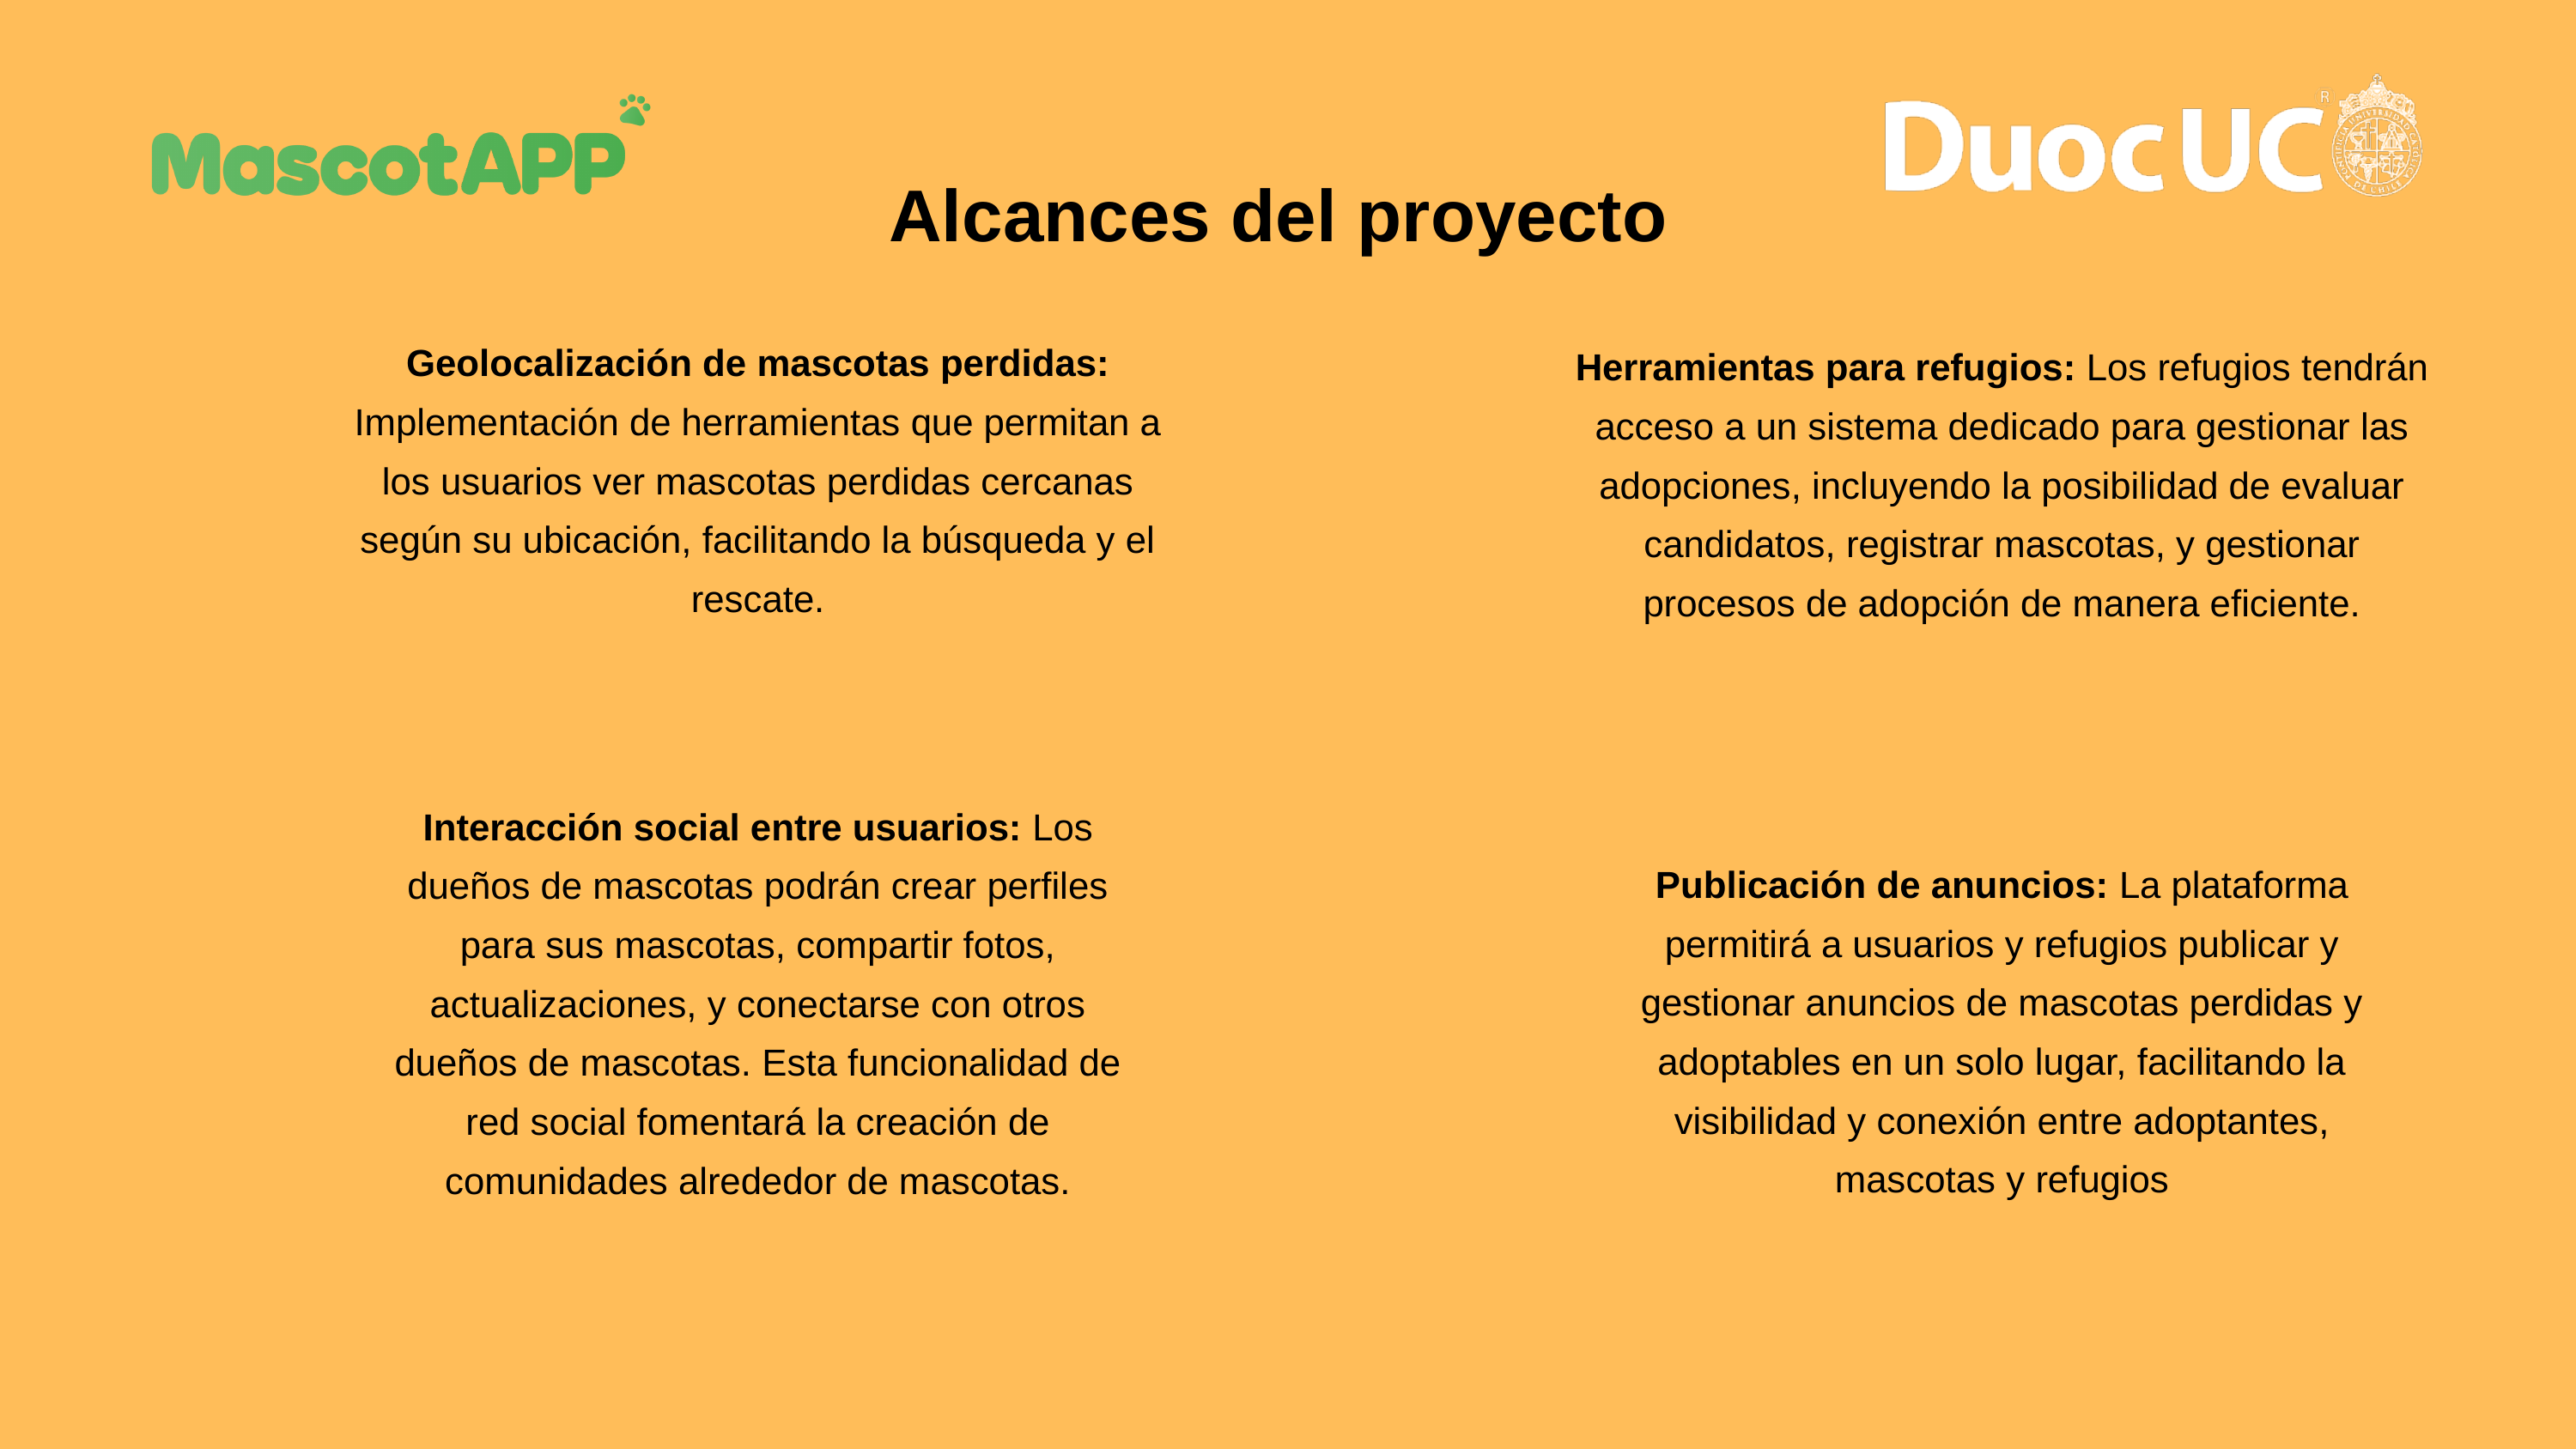

Alcances del proyecto

Geolocalización de mascotas perdidas: Implementación de herramientas que permitan a los usuarios ver mascotas perdidas cercanas según su ubicación, facilitando la búsqueda y el rescate.
Herramientas para refugios: Los refugios tendrán acceso a un sistema dedicado para gestionar las adopciones, incluyendo la posibilidad de evaluar candidatos, registrar mascotas, y gestionar procesos de adopción de manera eficiente.
Interacción social entre usuarios: Los dueños de mascotas podrán crear perfiles para sus mascotas, compartir fotos, actualizaciones, y conectarse con otros dueños de mascotas. Esta funcionalidad de red social fomentará la creación de comunidades alrededor de mascotas.
Publicación de anuncios: La plataforma permitirá a usuarios y refugios publicar y gestionar anuncios de mascotas perdidas y adoptables en un solo lugar, facilitando la visibilidad y conexión entre adoptantes, mascotas y refugios